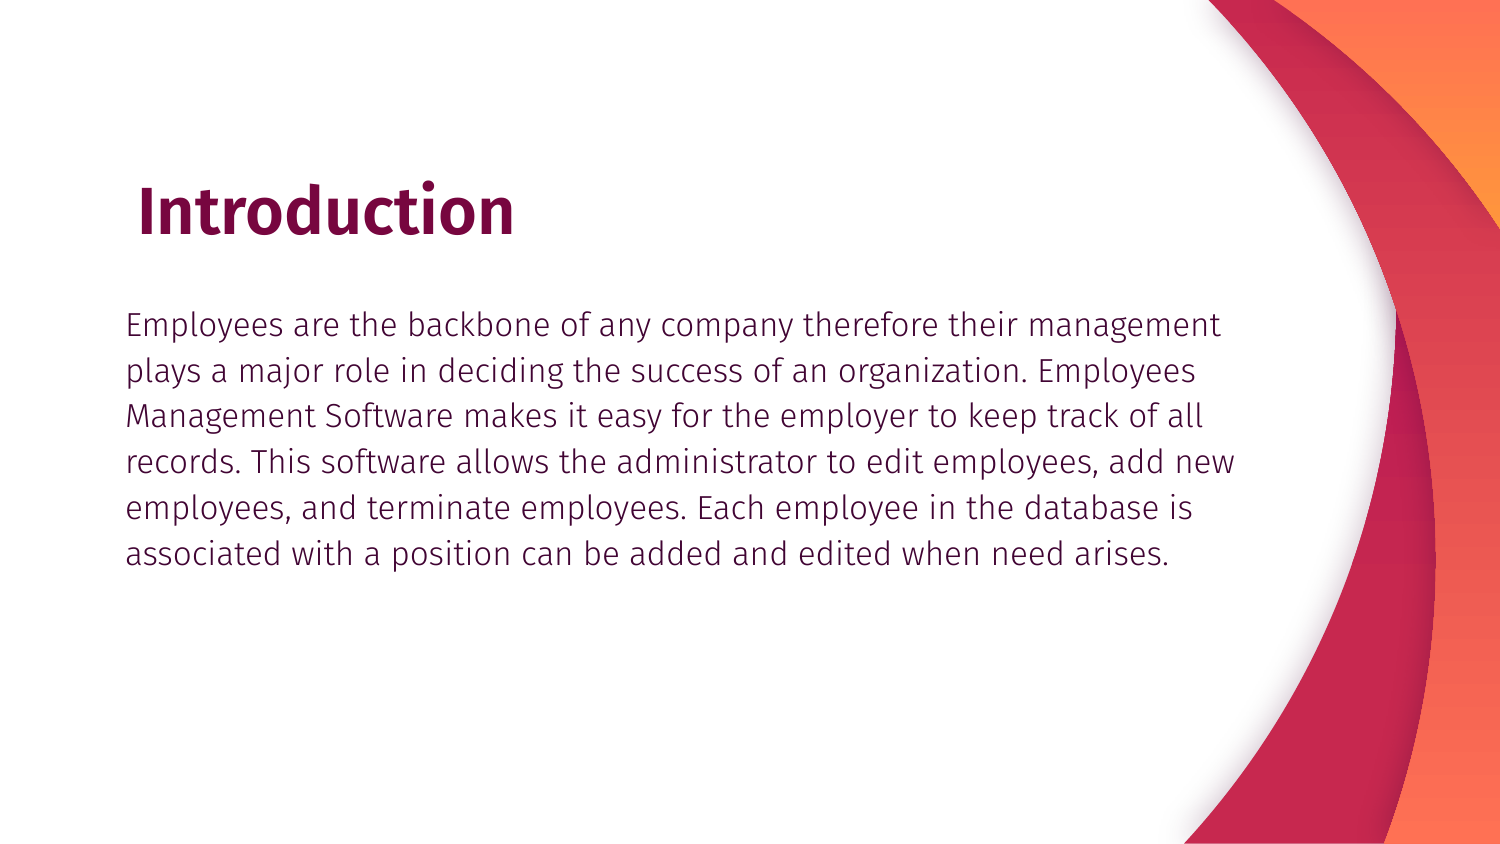

# Introduction
Employees are the backbone of any company therefore their management plays a major role in deciding the success of an organization. Employees Management Software makes it easy for the employer to keep track of all records. This software allows the administrator to edit employees, add new employees, and terminate employees. Each employee in the database is associated with a position can be added and edited when need arises.

3